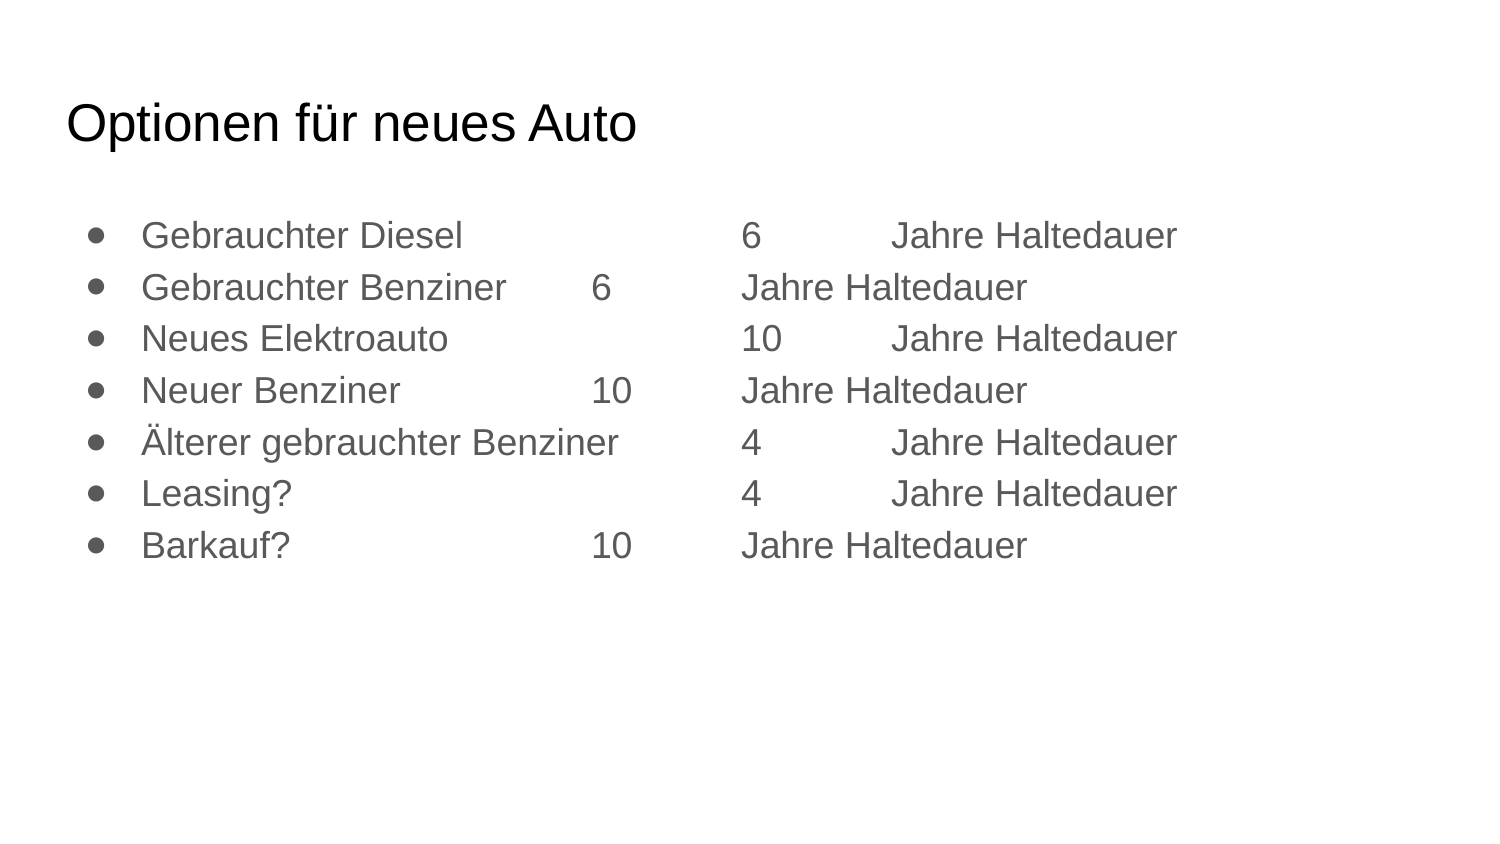

# Optionen für neues Auto
Gebrauchter Diesel 		6 	Jahre Haltedauer
Gebrauchter Benziner 	6 	Jahre Haltedauer
Neues Elektroauto 		10 	Jahre Haltedauer
Neuer Benziner 		10 	Jahre Haltedauer
Älterer gebrauchter Benziner 	4 	Jahre Haltedauer
Leasing?  			4 	Jahre Haltedauer
Barkauf?                          	10	Jahre Haltedauer